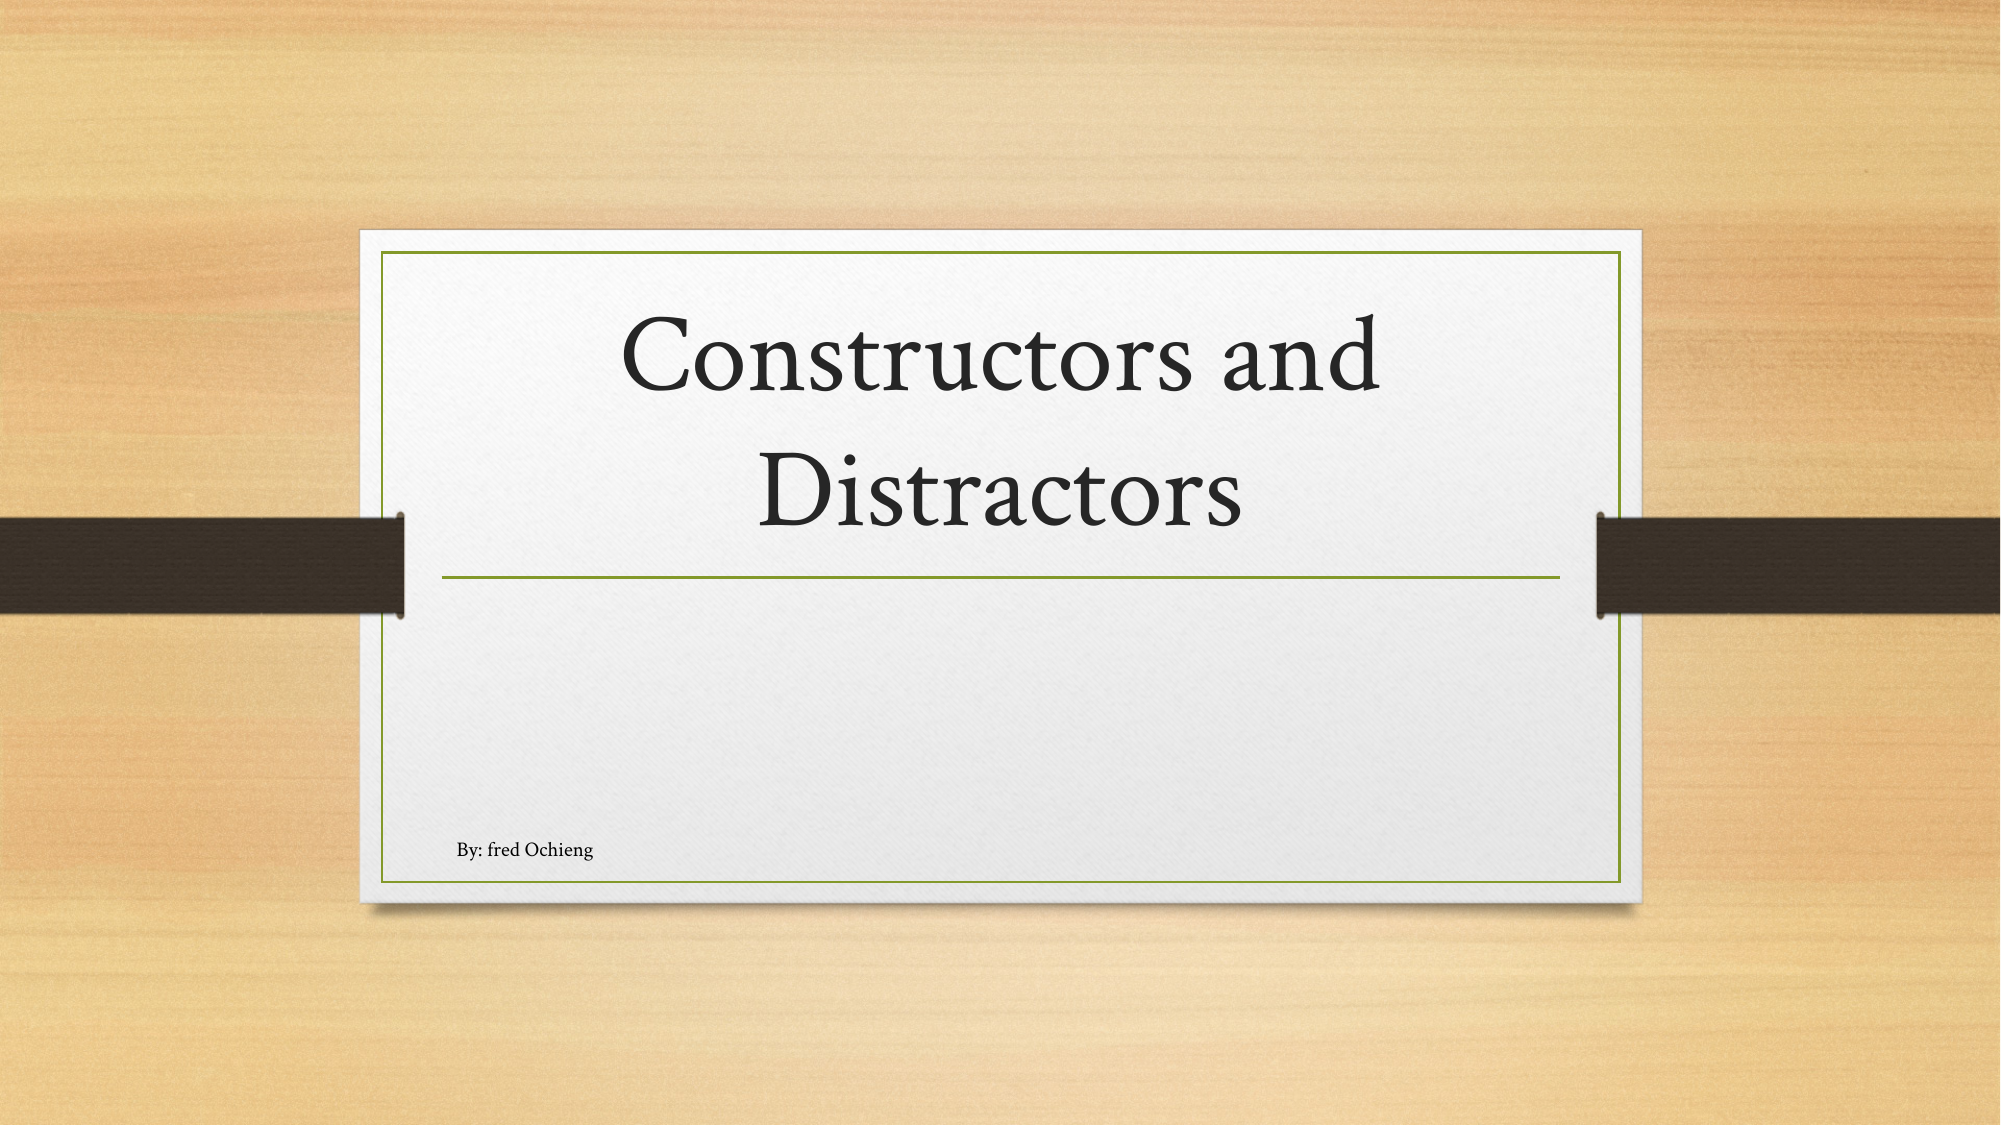

# Constructors and Distractors

By: fred Ochieng